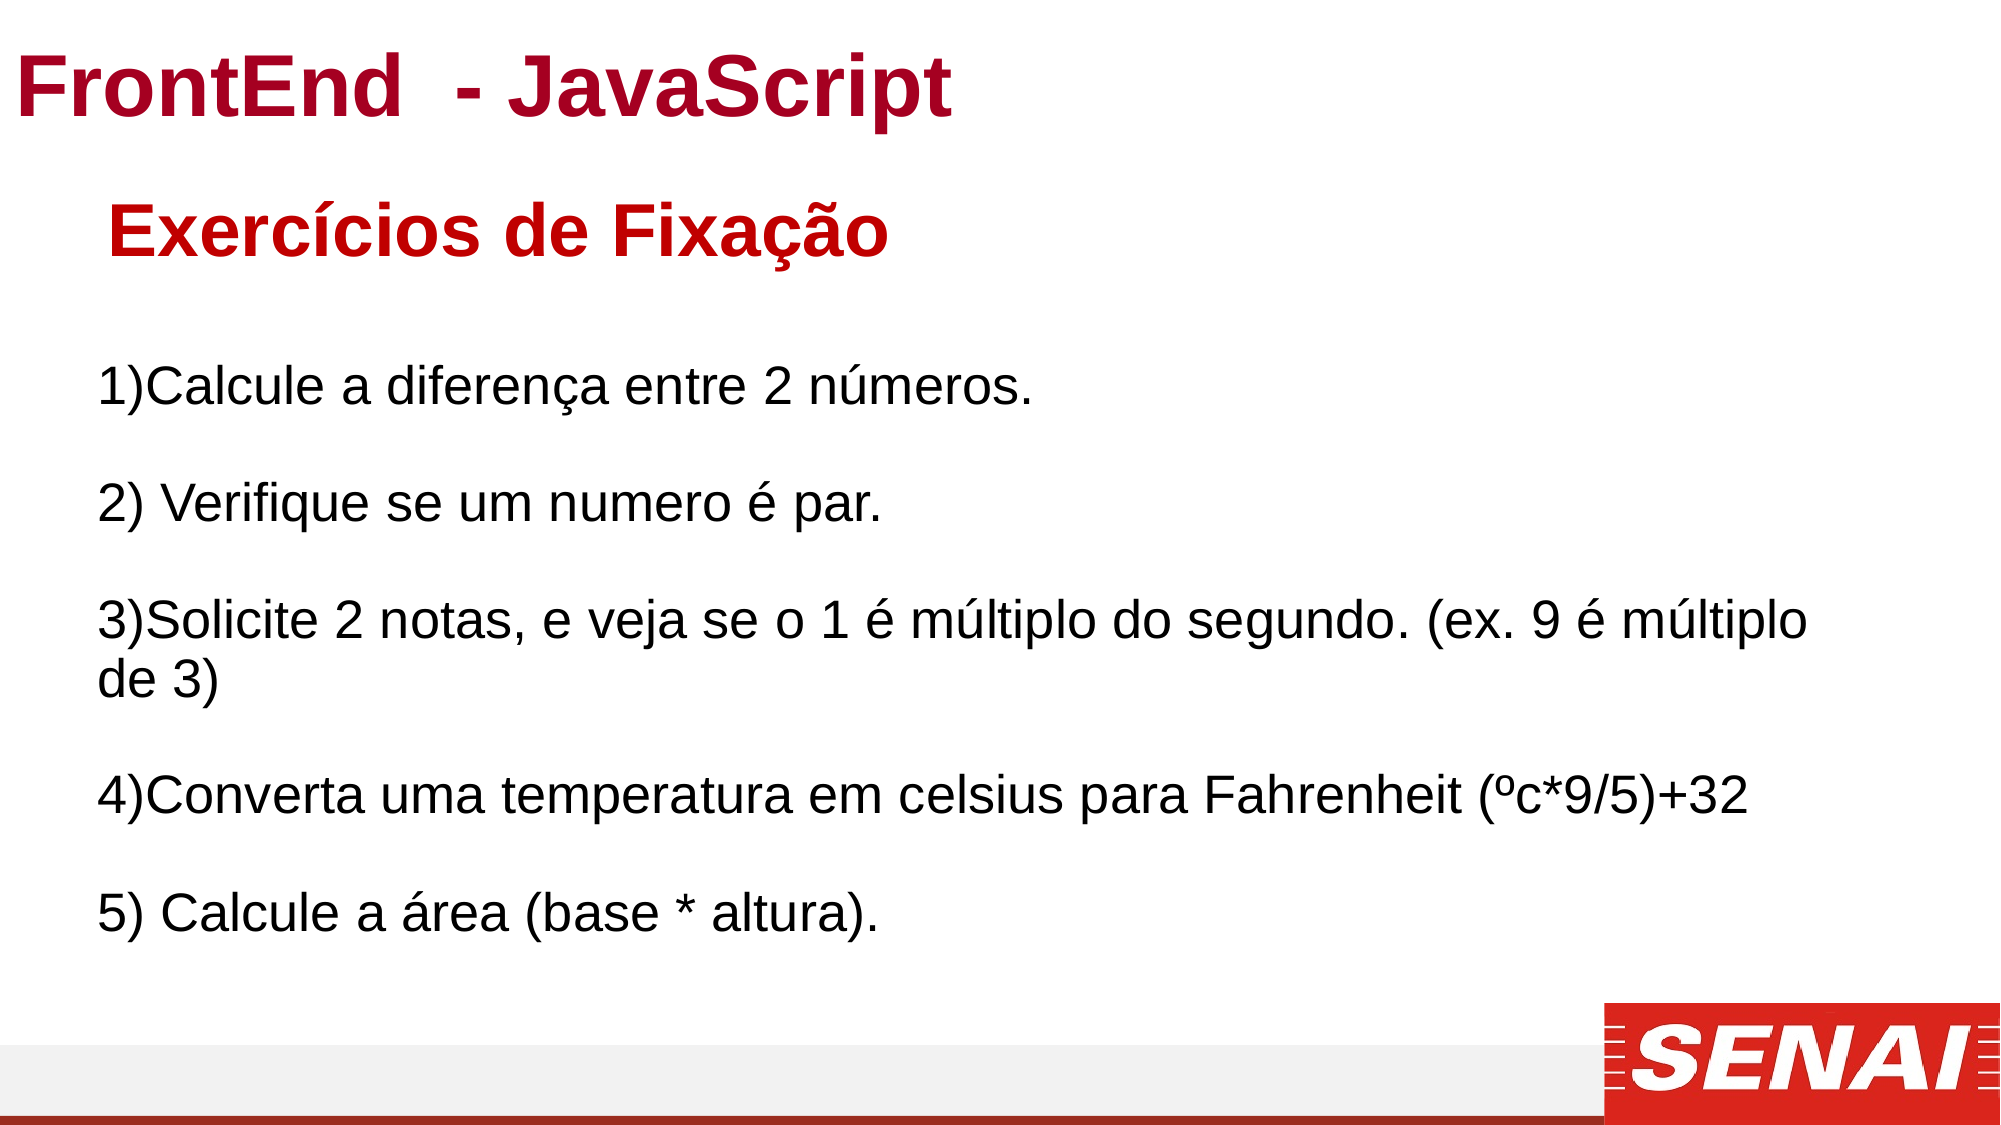

FrontEnd  - JavaScript
Exercícios de Fixação

1)Calcule a diferença entre 2 números.

2) Verifique se um numero é par.

3)Solicite 2 notas, e veja se o 1 é múltiplo do segundo. (ex. 9 é múltiplo de 3)

4)Converta uma temperatura em celsius para Fahrenheit (ºc*9/5)+32

5) Calcule a área (base * altura).